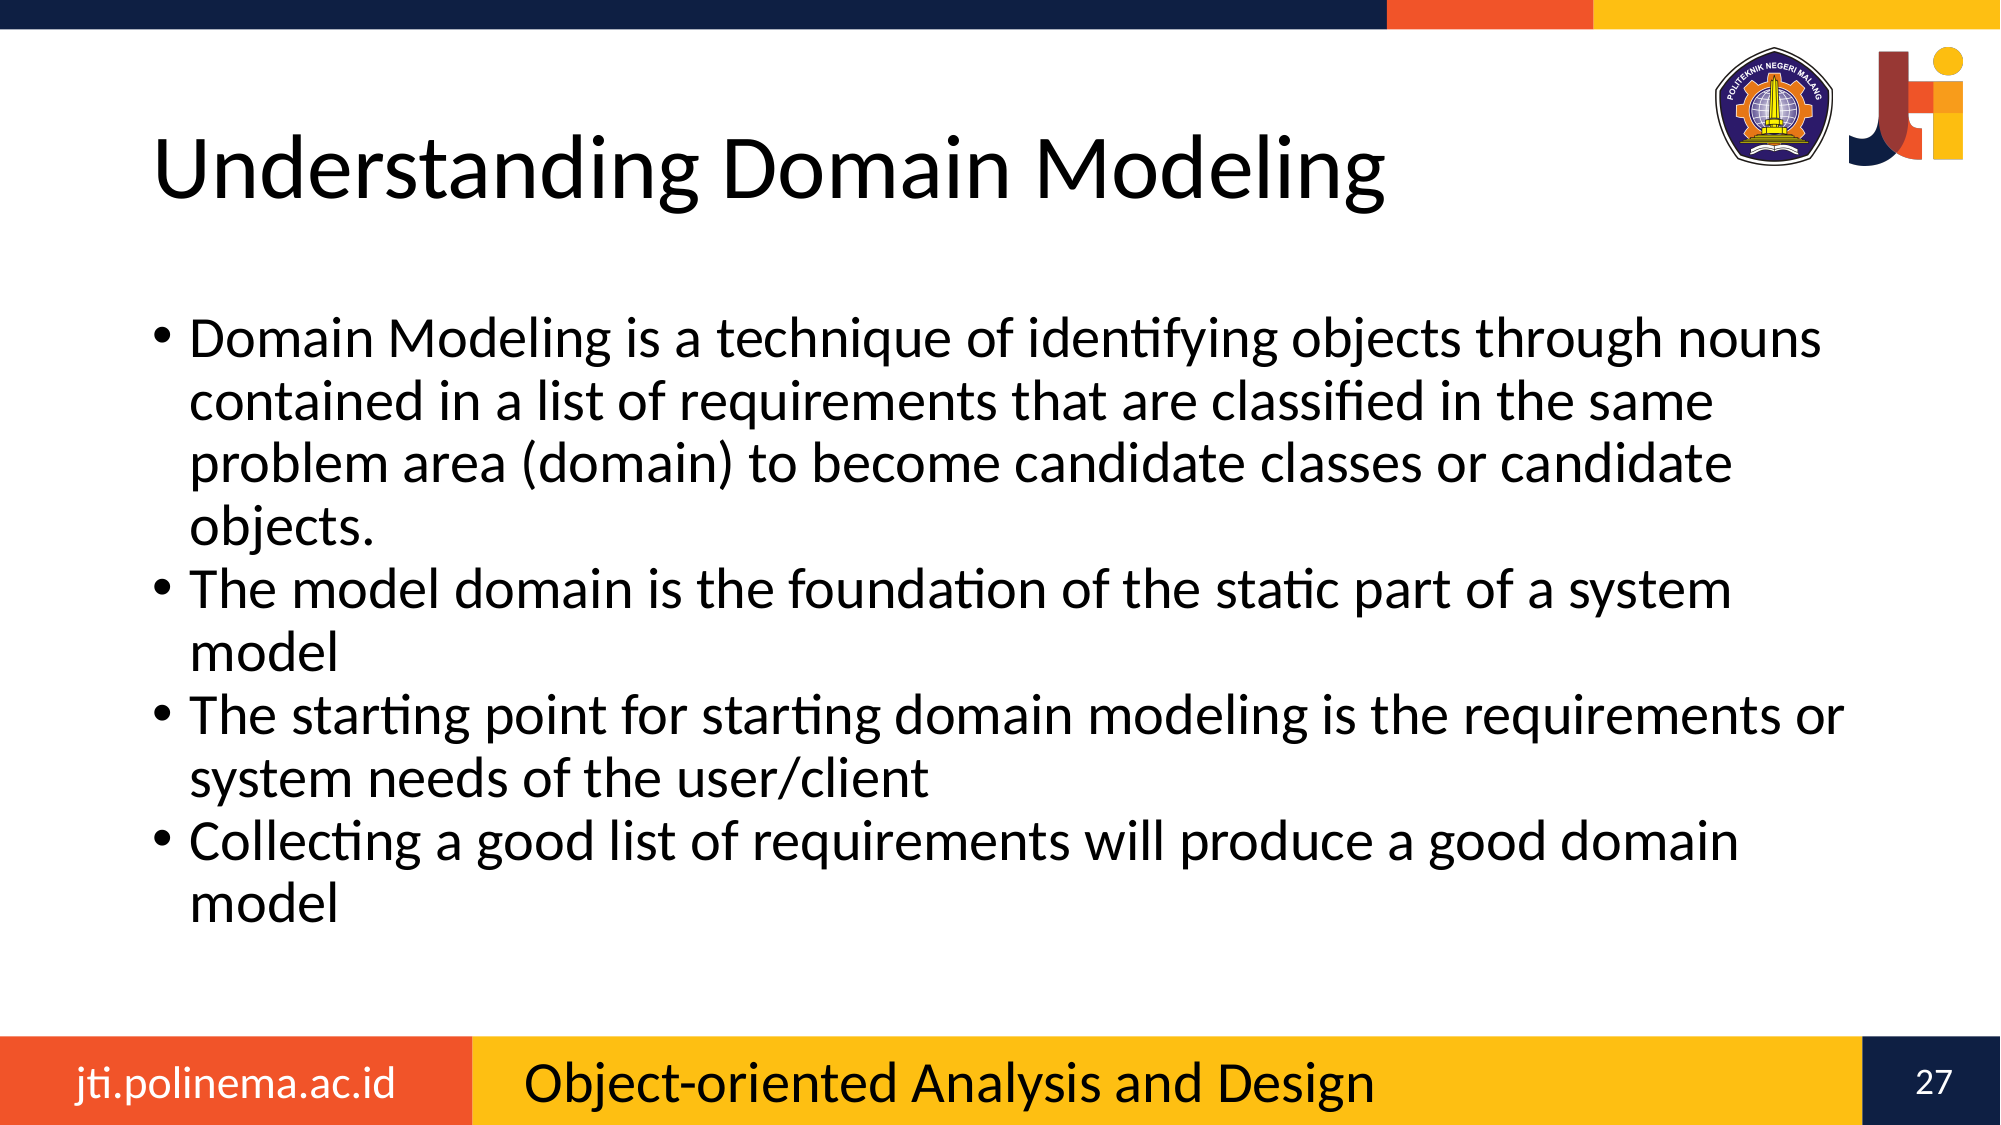

# Understanding Domain Modeling
Domain Modeling is a technique of identifying objects through nouns contained in a list of requirements that are classified in the same problem area (domain) to become candidate classes or candidate objects.
The model domain is the foundation of the static part of a system model
The starting point for starting domain modeling is the requirements or system needs of the user/client
Collecting a good list of requirements will produce a good domain model
27